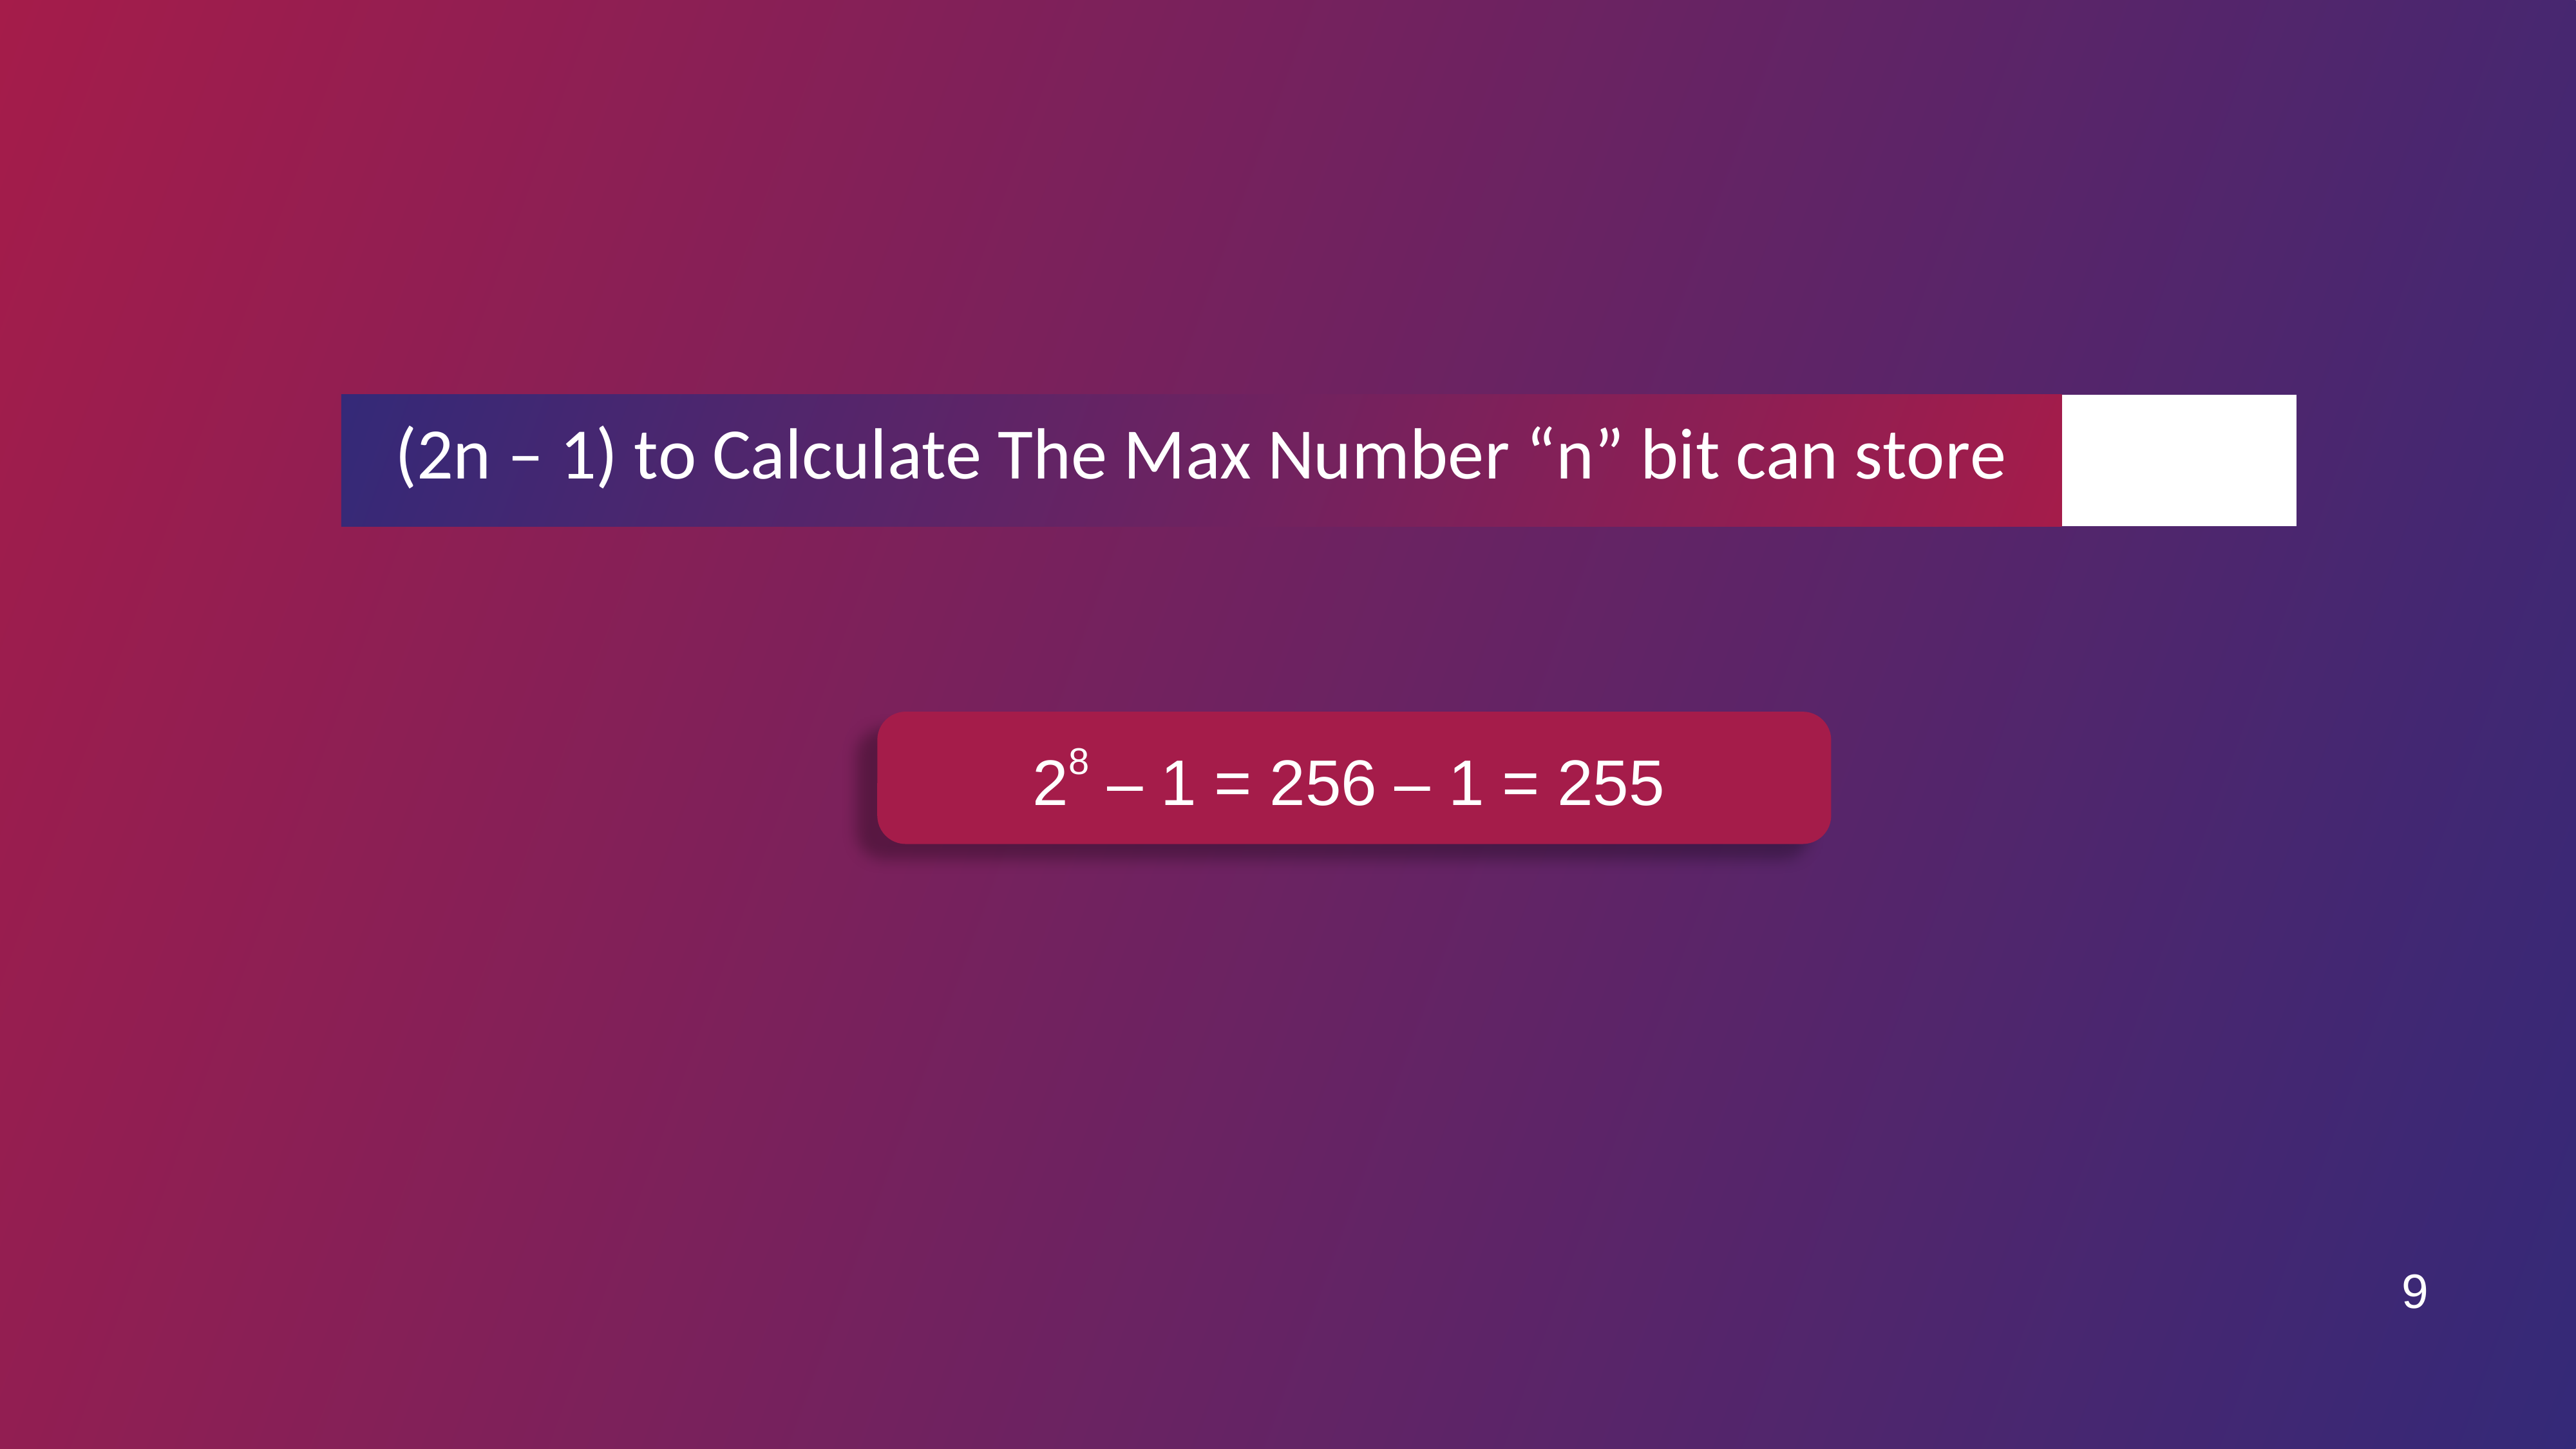

### Chart

| Category | 88% growth | 12% growth |
|---|---|---|
28 – 1 = 256 – 1 = 255
9